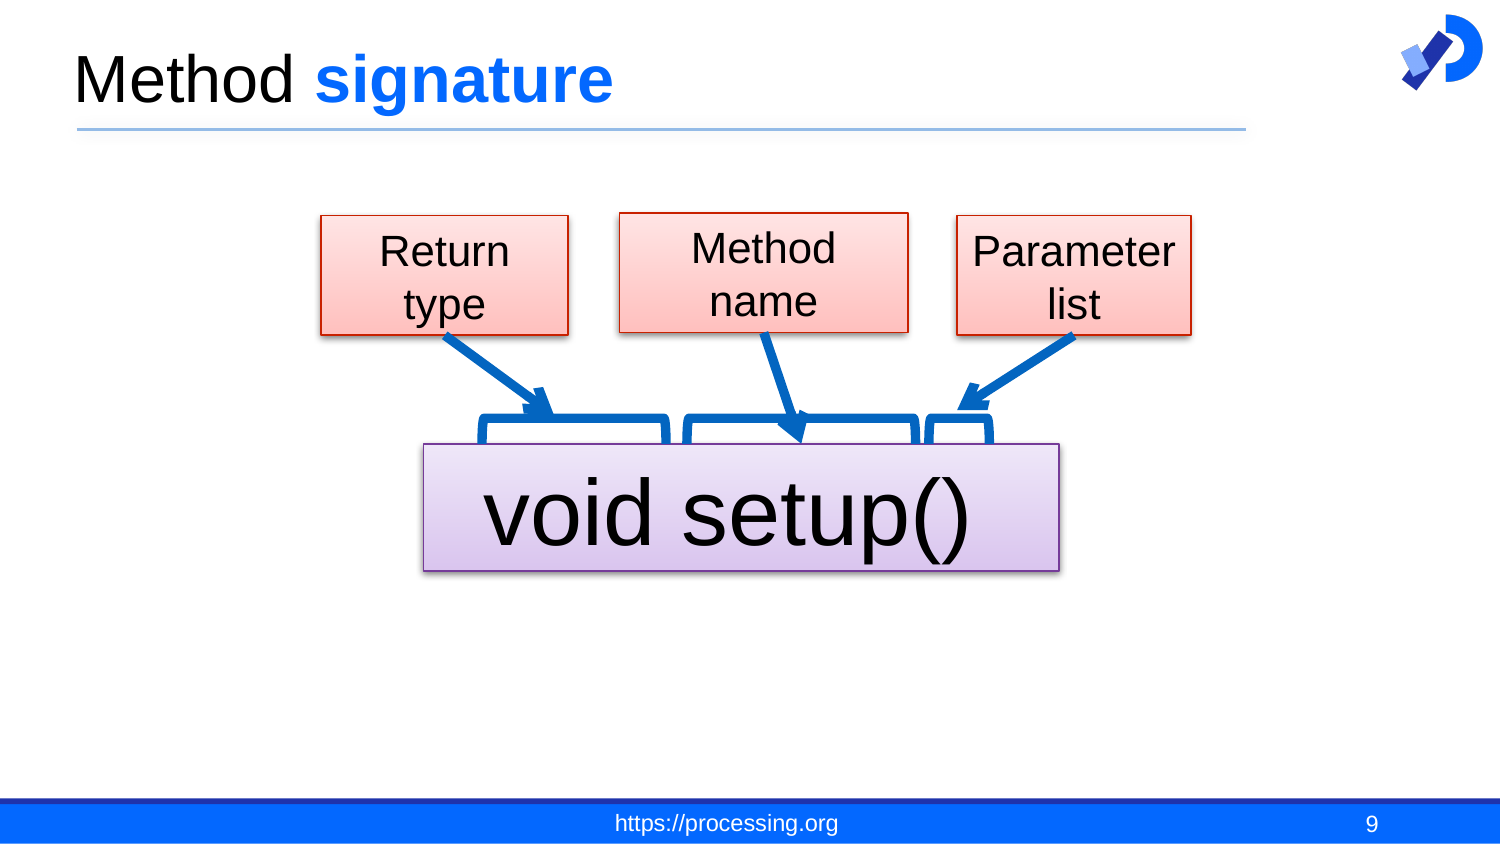

# Method signature
Method name
Parameter list
Return type

void setup()
9
https://processing.org